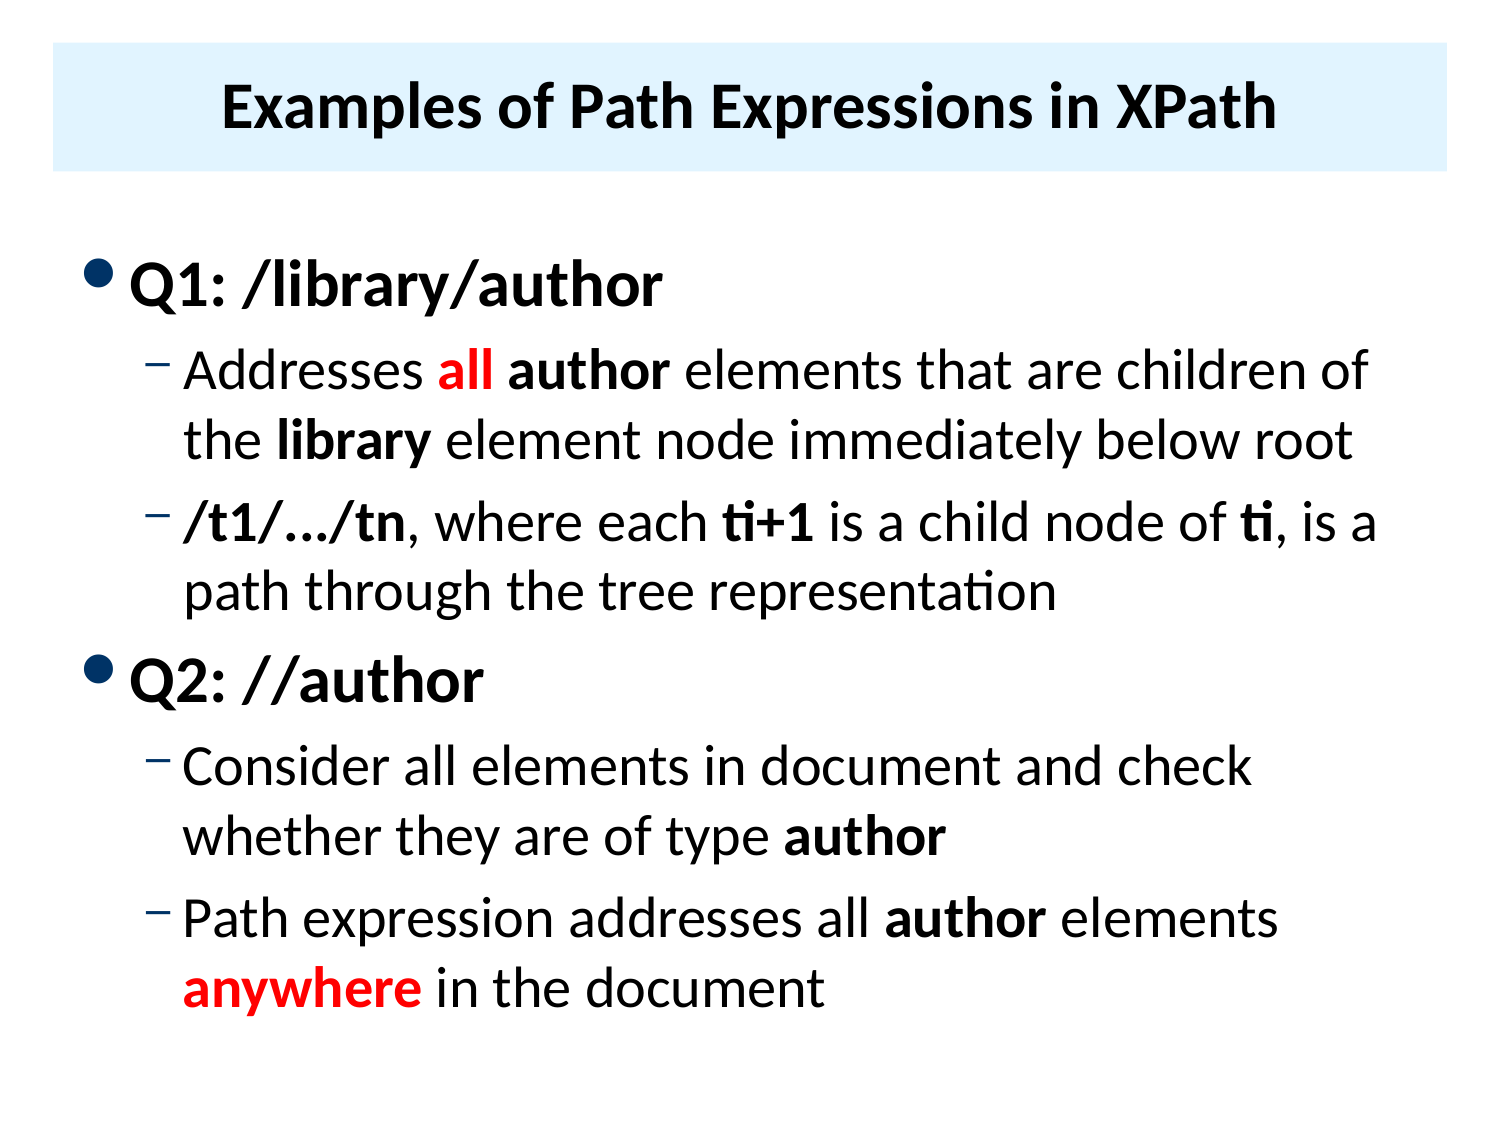

# Examples of Path Expressions in XPath
Q1: /library/author
Addresses all author elements that are children of the library element node immediately below root
/t1/.../tn, where each ti+1 is a child node of ti, is a path through the tree representation
Q2: //author
Consider all elements in document and check whether they are of type author
Path expression addresses all author elements anywhere in the document